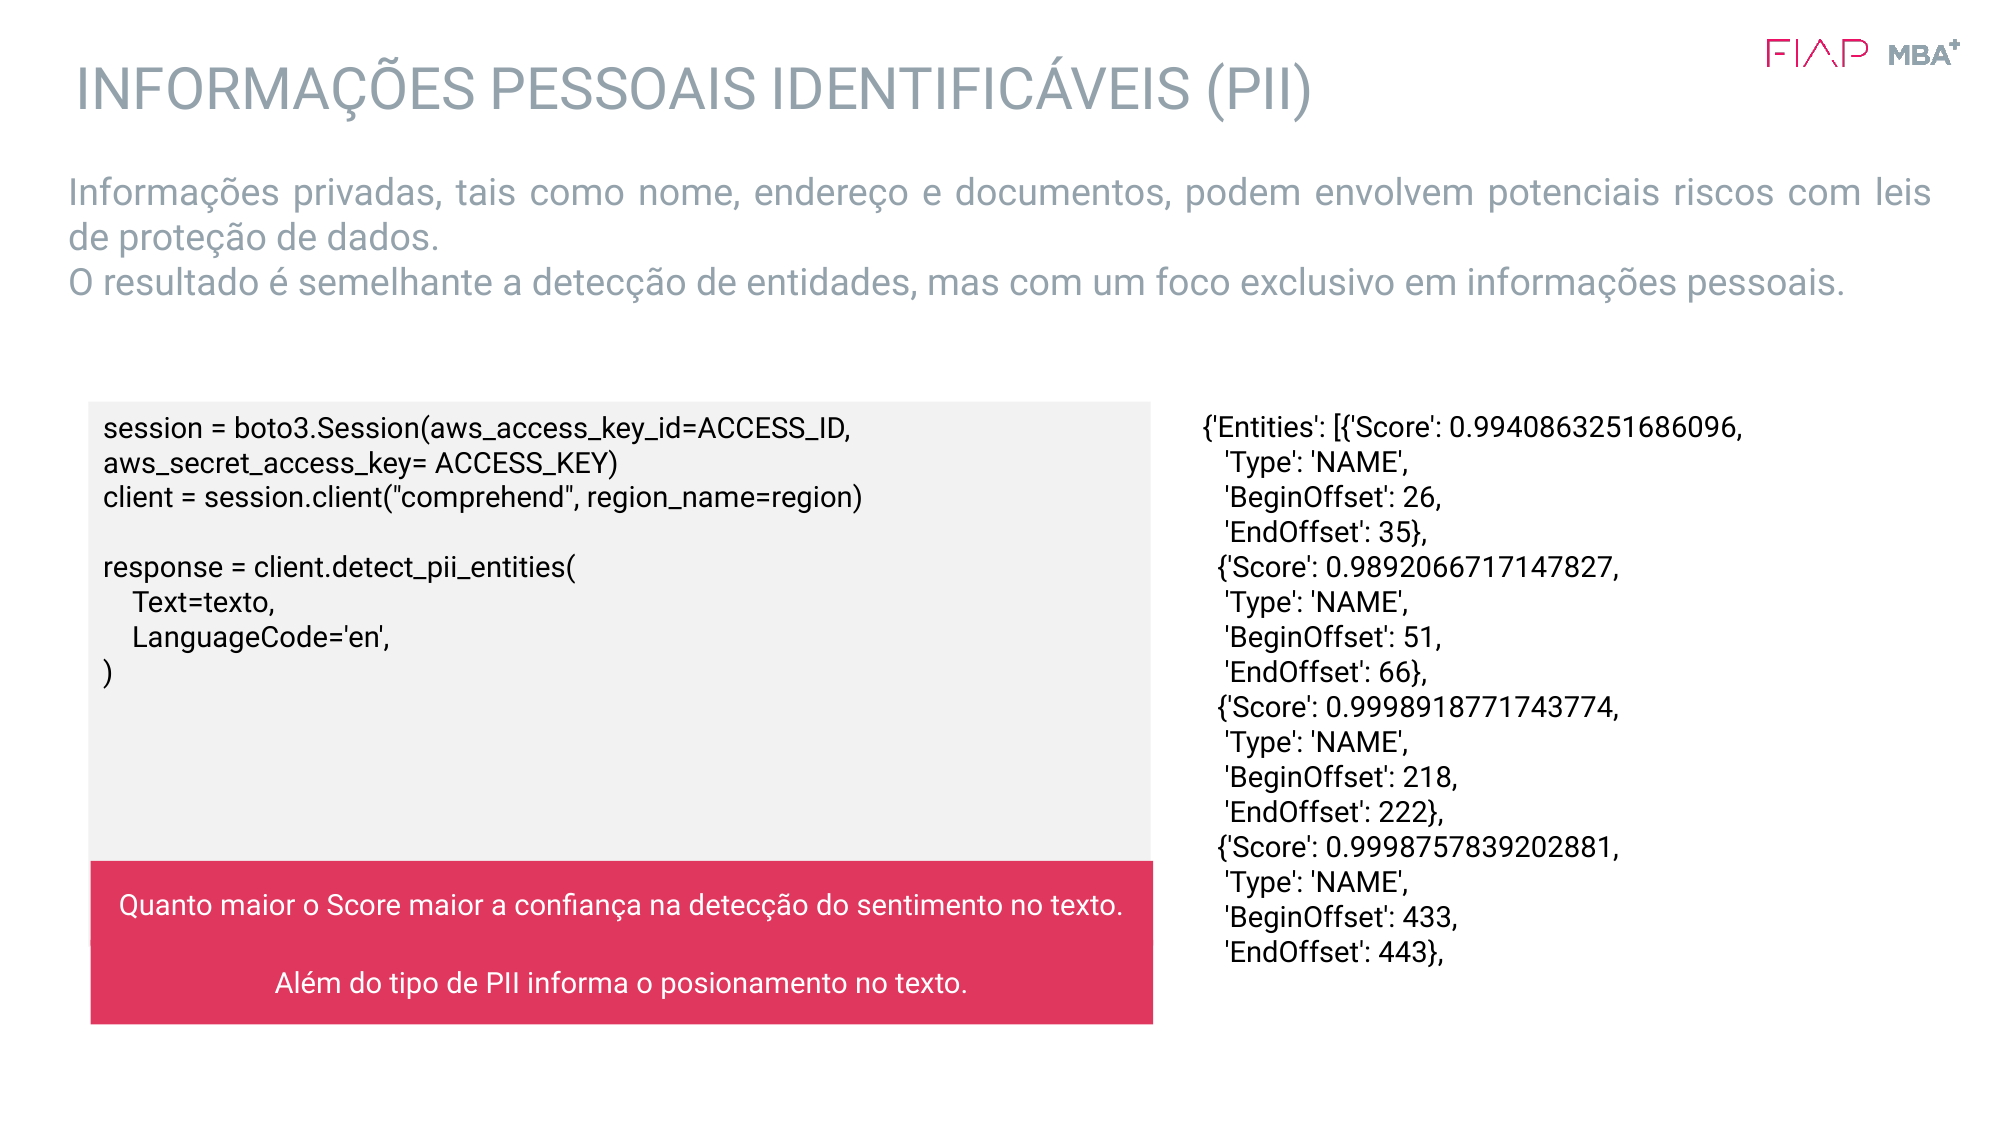

# INFORMAÇÕES PESSOAIS IDENTIFICÁVEIS (PII)
Informações privadas, tais como nome, endereço e documentos, podem envolvem potenciais riscos com leis de proteção de dados.
O resultado é semelhante a detecção de entidades, mas com um foco exclusivo em informações pessoais.
{'Entities': [{'Score': 0.9940863251686096,
   'Type': 'NAME',
   'BeginOffset': 26,
   'EndOffset': 35},
  {'Score': 0.9892066717147827,
   'Type': 'NAME',
   'BeginOffset': 51,
   'EndOffset': 66},
  {'Score': 0.9998918771743774,
   'Type': 'NAME',
   'BeginOffset': 218,
   'EndOffset': 222},
  {'Score': 0.9998757839202881,
   'Type': 'NAME',
   'BeginOffset': 433,
   'EndOffset': 443},
session = boto3.Session(aws_access_key_id=ACCESS_ID, aws_secret_access_key= ACCESS_KEY)
client = session.client("comprehend", region_name=region)

response = client.detect_pii_entities(
    Text=texto,
    LanguageCode='en',
)
Quanto maior o Score maior a confiança na detecção do sentimento no texto.
Além do tipo de PII informa o posionamento no texto.